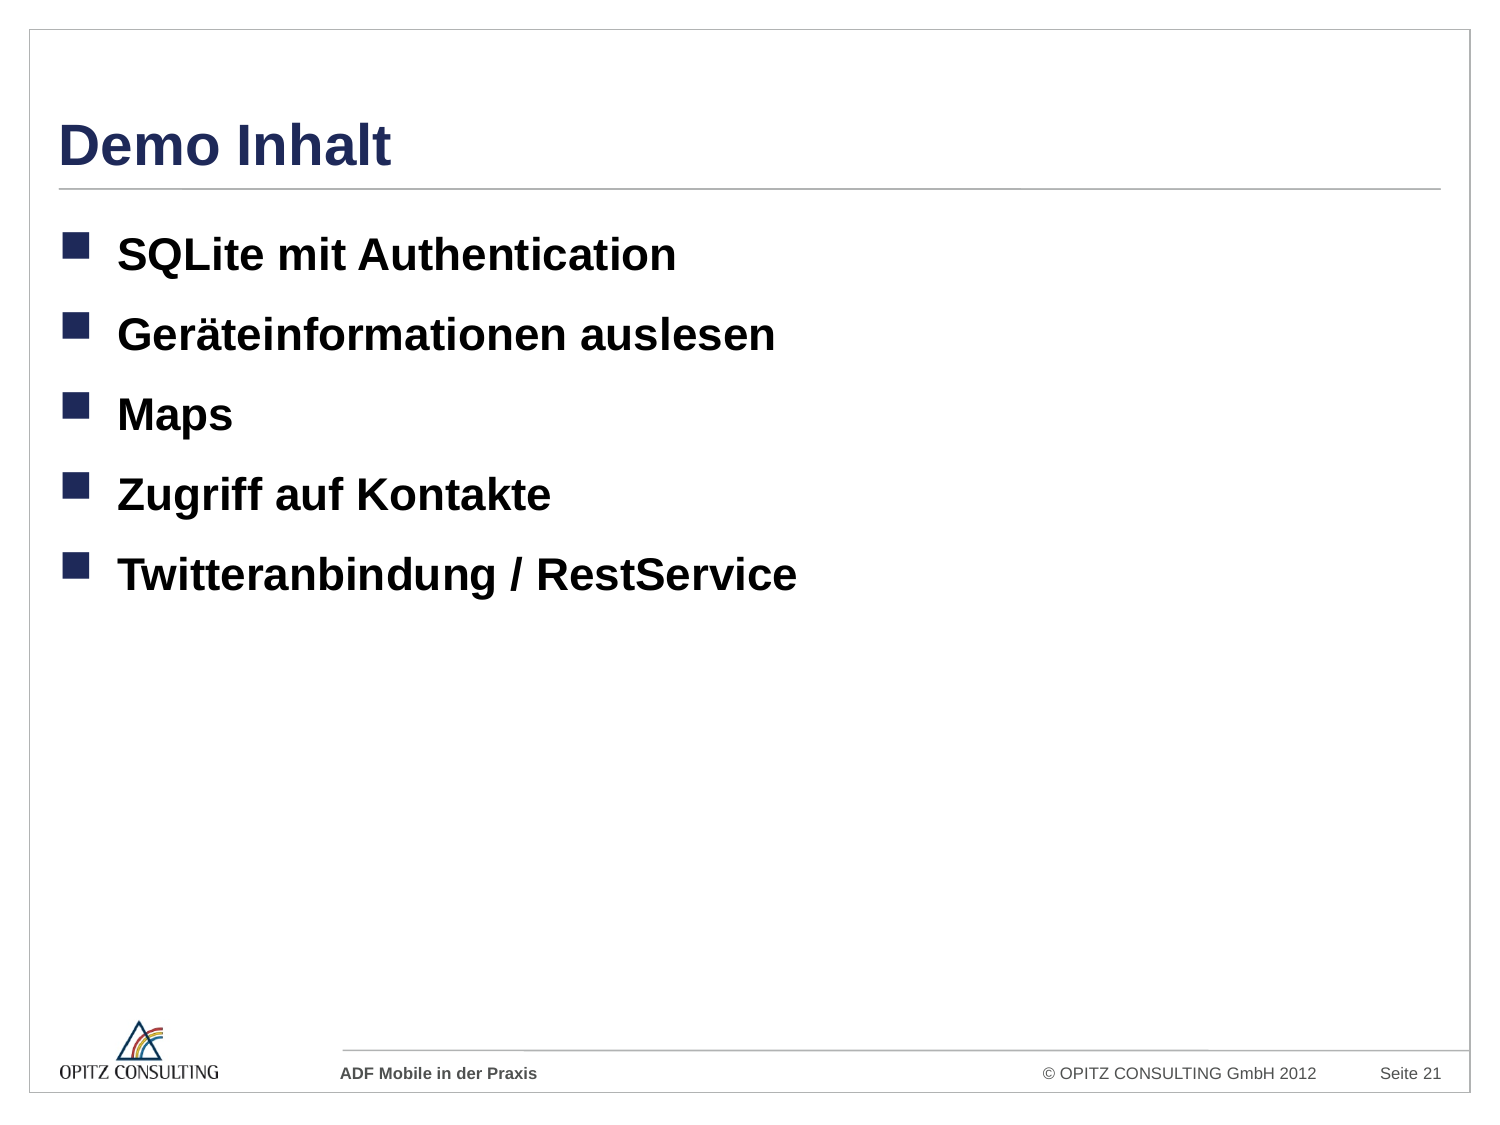

# Demo Inhalt
SQLite mit Authentication
Geräteinformationen auslesen
Maps
Zugriff auf Kontakte
Twitteranbindung / RestService